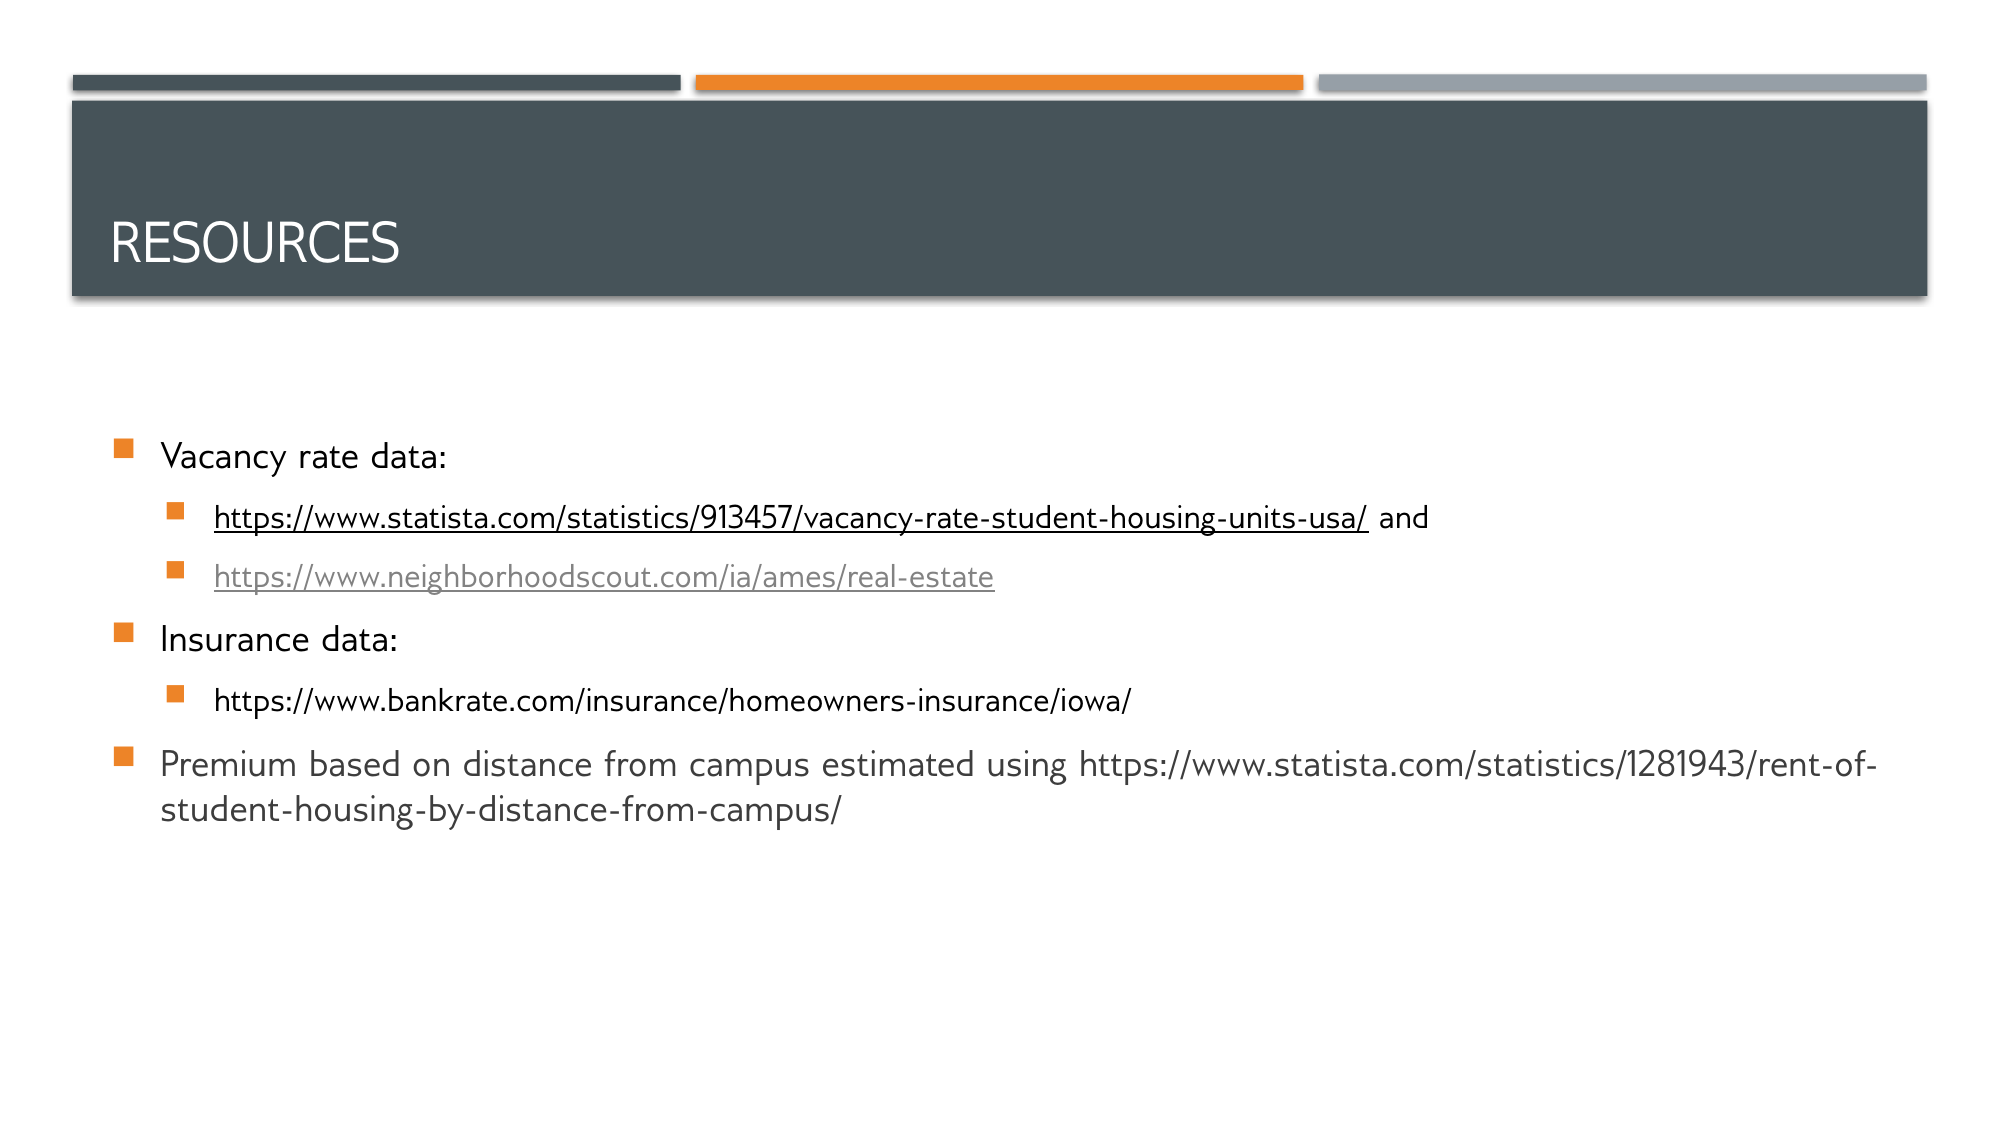

# REsources
Vacancy rate data:
https://www.statista.com/statistics/913457/vacancy-rate-student-housing-units-usa/ and
https://www.neighborhoodscout.com/ia/ames/real-estate
Insurance data:
https://www.bankrate.com/insurance/homeowners-insurance/iowa/
Premium based on distance from campus estimated using https://www.statista.com/statistics/1281943/rent-of-student-housing-by-distance-from-campus/